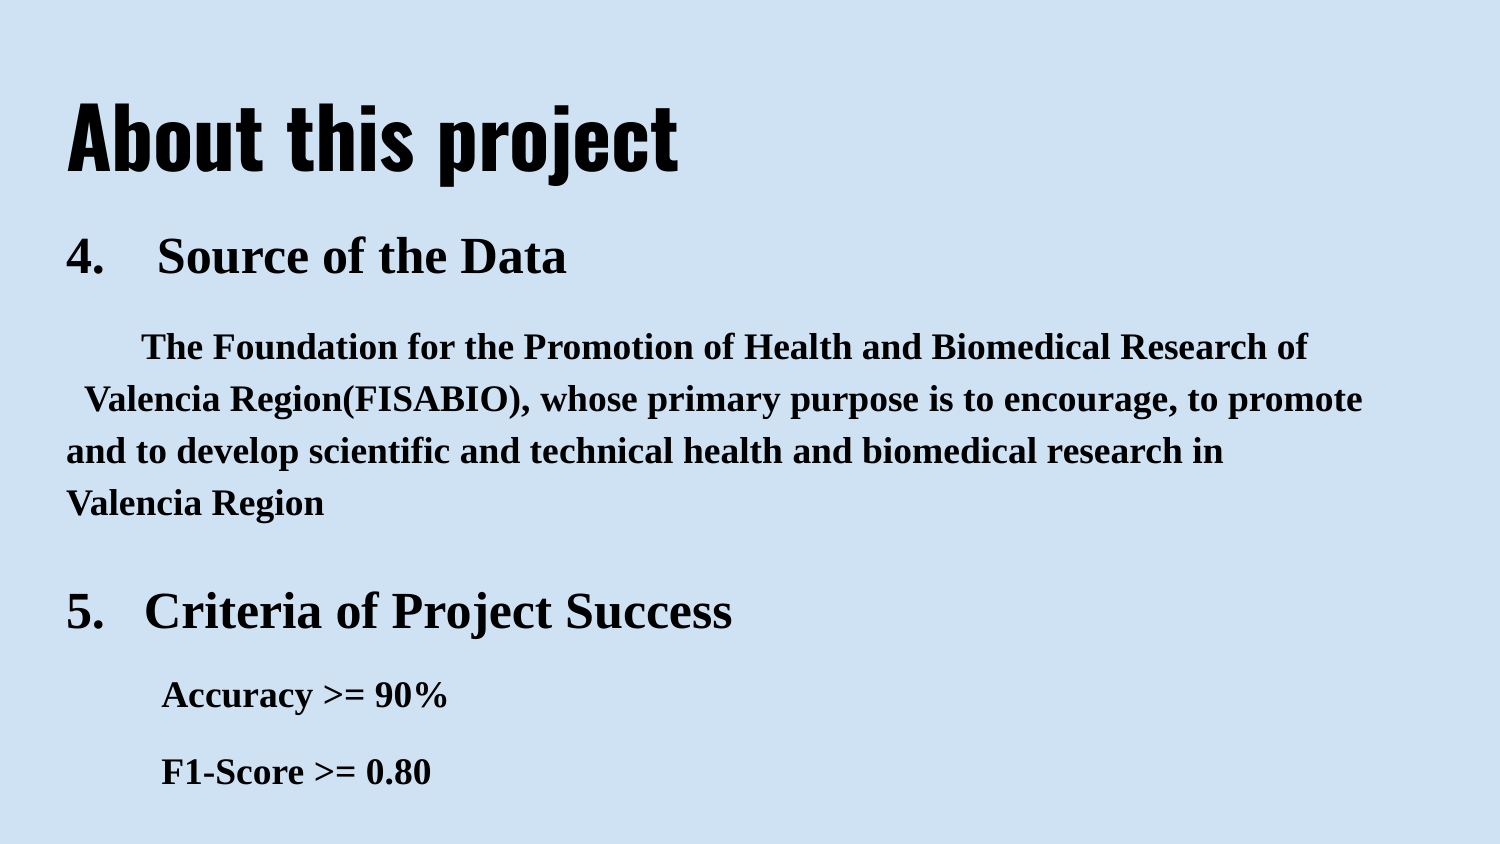

# About this project
4.    Source of the Data
The Foundation for the Promotion of Health and Biomedical Research of         Valencia Region(FISABIO), whose primary purpose is to encourage, to promote and to develop scientific and technical health and biomedical research in Valencia Region
5.   Criteria of Project Success
          Accuracy >= 90%
          F1-Score >= 0.80